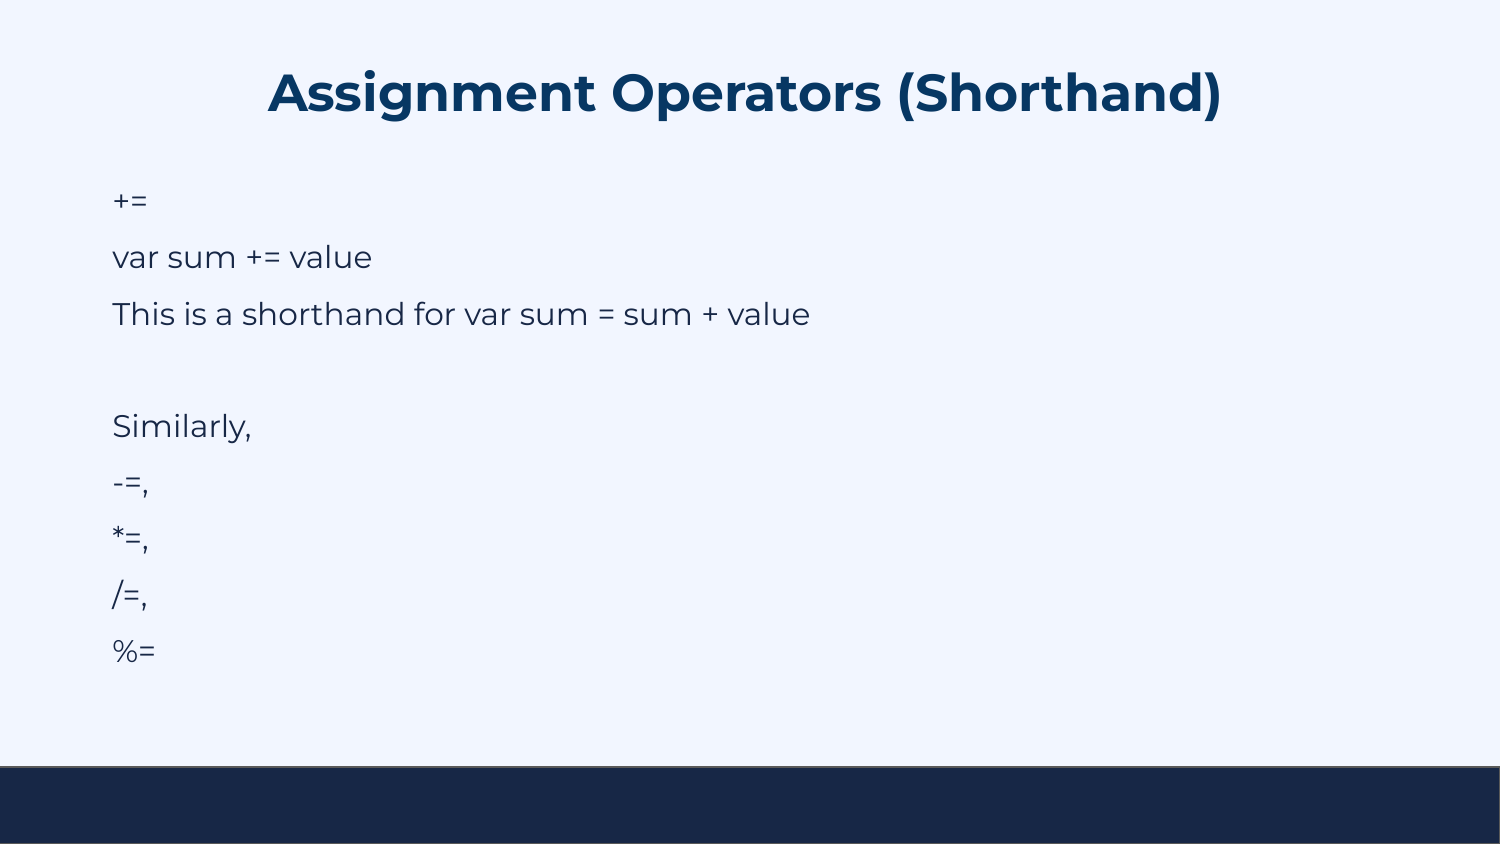

# Assignment Operators (Shorthand)
+=
var sum += value
This is a shorthand for var sum = sum + value

Similarly,
-=,
*=,
/=,
%=